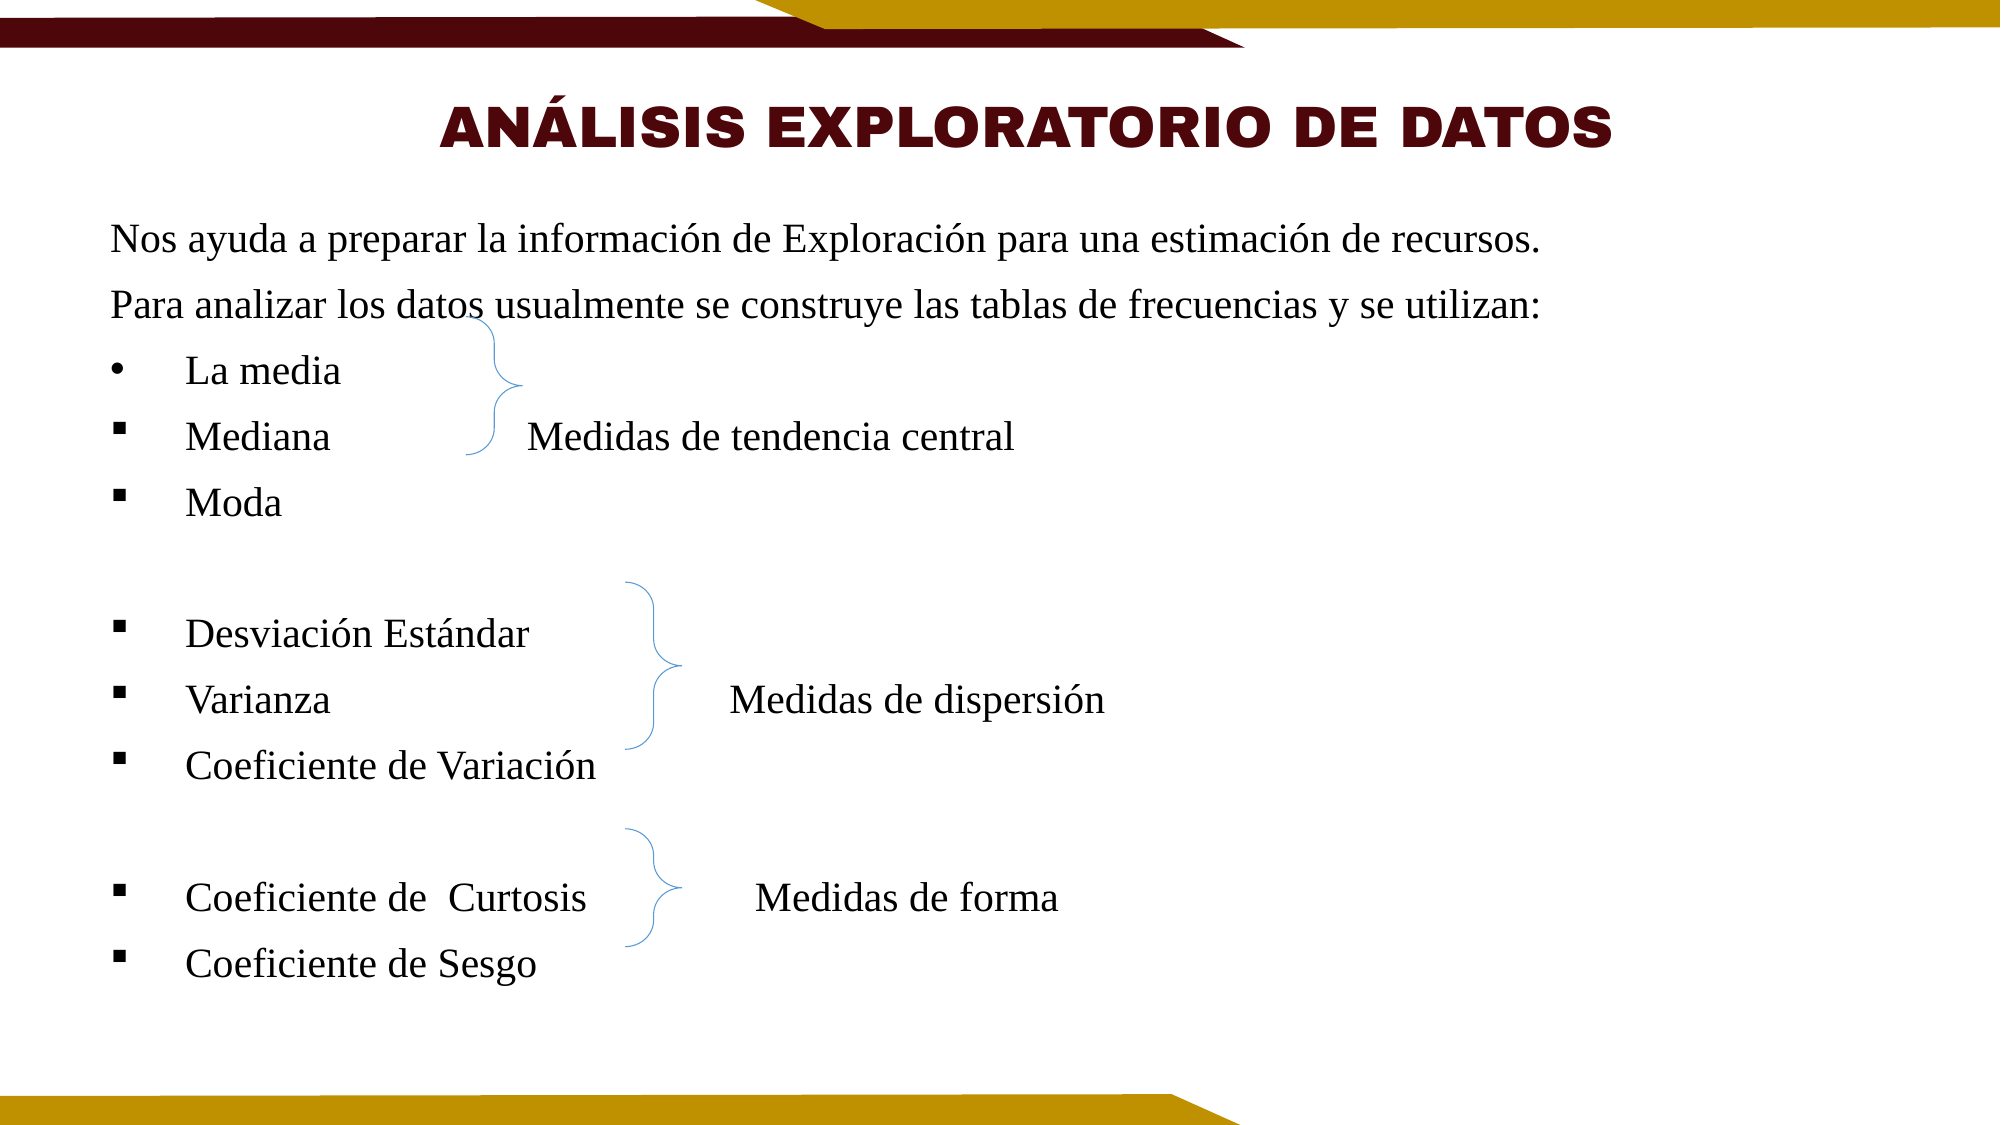

# ANÁLISIS EXPLORATORIO DE DATOS
Nos ayuda a preparar la información de Exploración para una estimación de recursos.
Para analizar los datos usualmente se construye las tablas de frecuencias y se utilizan:
La media
Mediana             	    Medidas de tendencia central
Moda

Desviación Estándar
Varianza                                      Medidas de dispersión
Coeficiente de Variación

Coeficiente de  Curtosis                Medidas de forma
Coeficiente de Sesgo